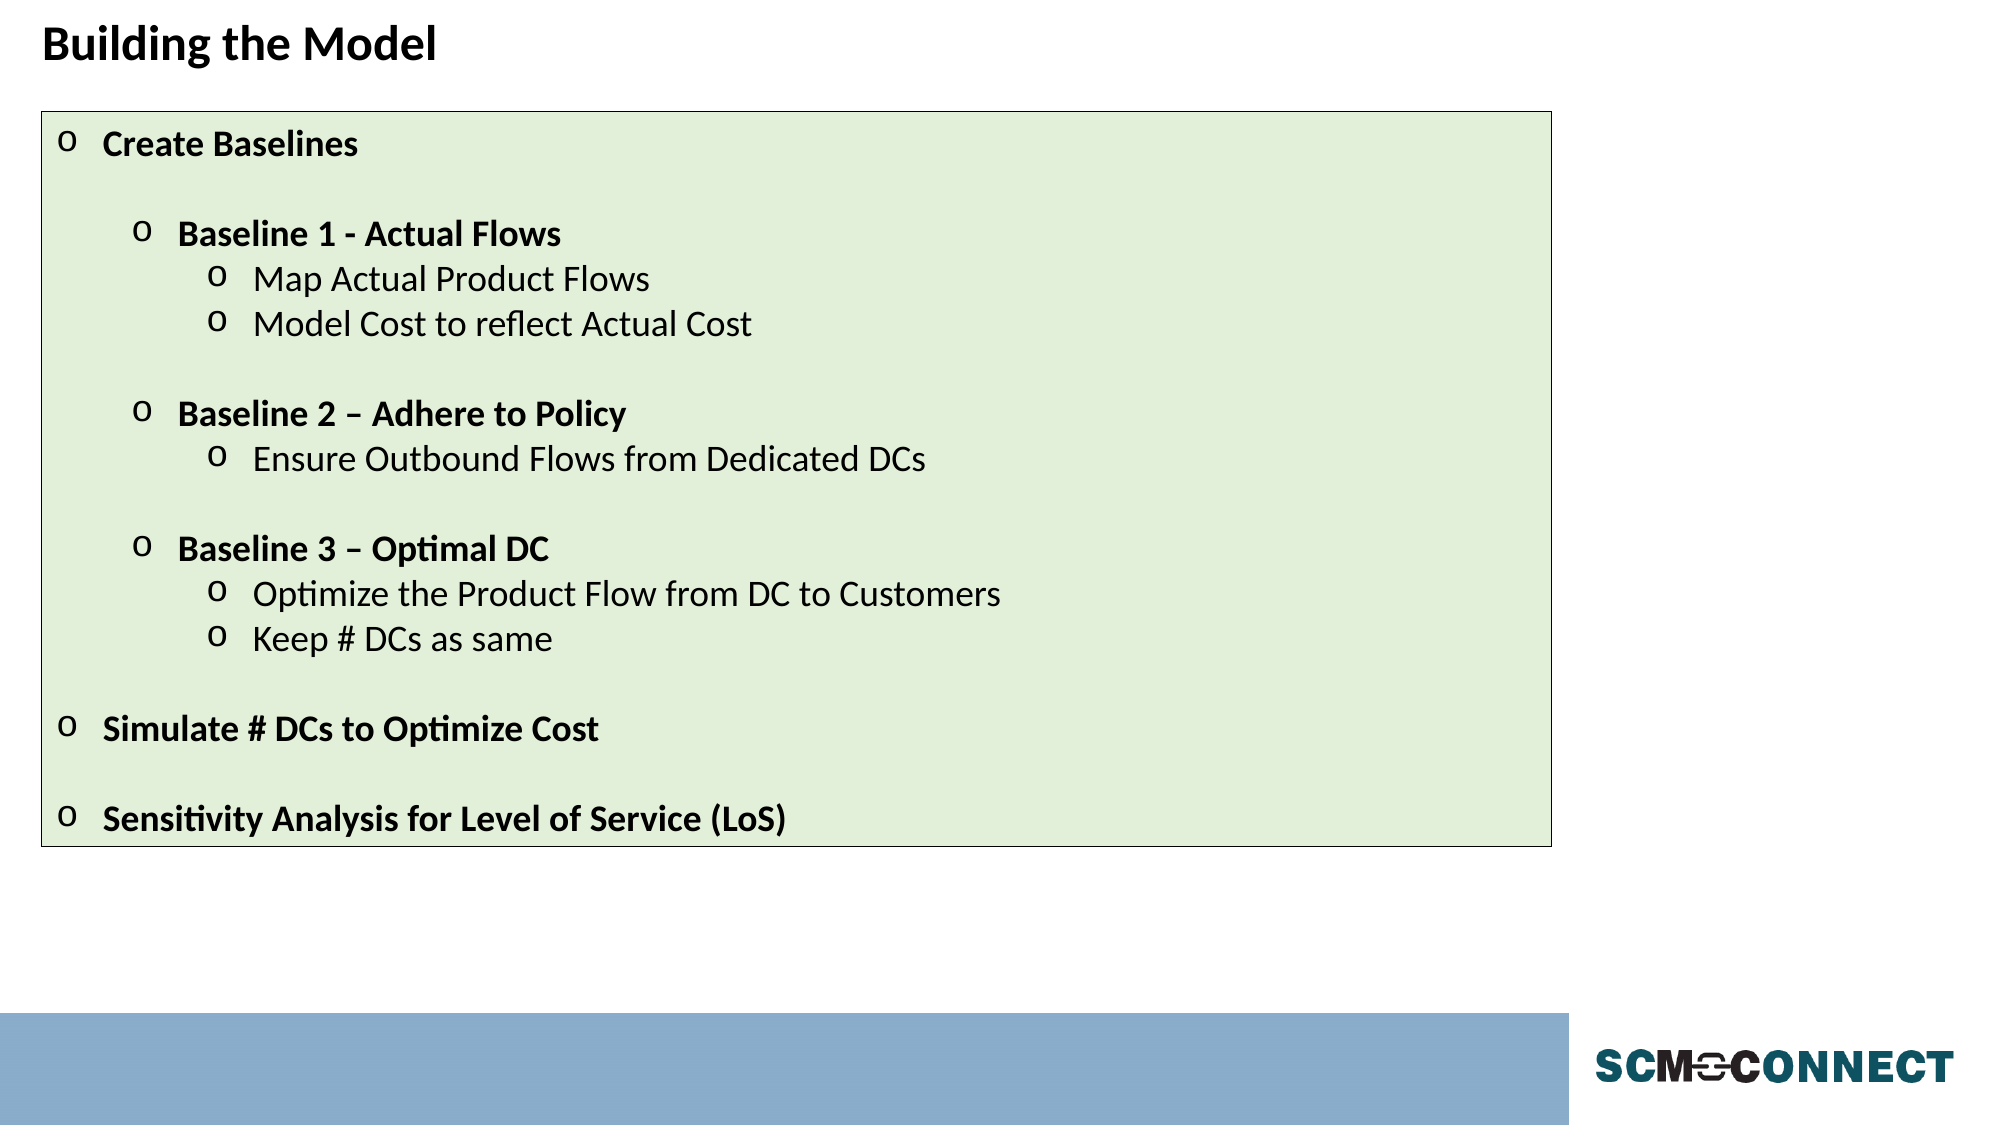

Building the Model
Create Baselines

Baseline 1 - Actual Flows
Map Actual Product Flows
Model Cost to reflect Actual Cost

Baseline 2 – Adhere to Policy
Ensure Outbound Flows from Dedicated DCs

Baseline 3 – Optimal DC
Optimize the Product Flow from DC to Customers
Keep # DCs as same

Simulate # DCs to Optimize Cost

Sensitivity Analysis for Level of Service (LoS)